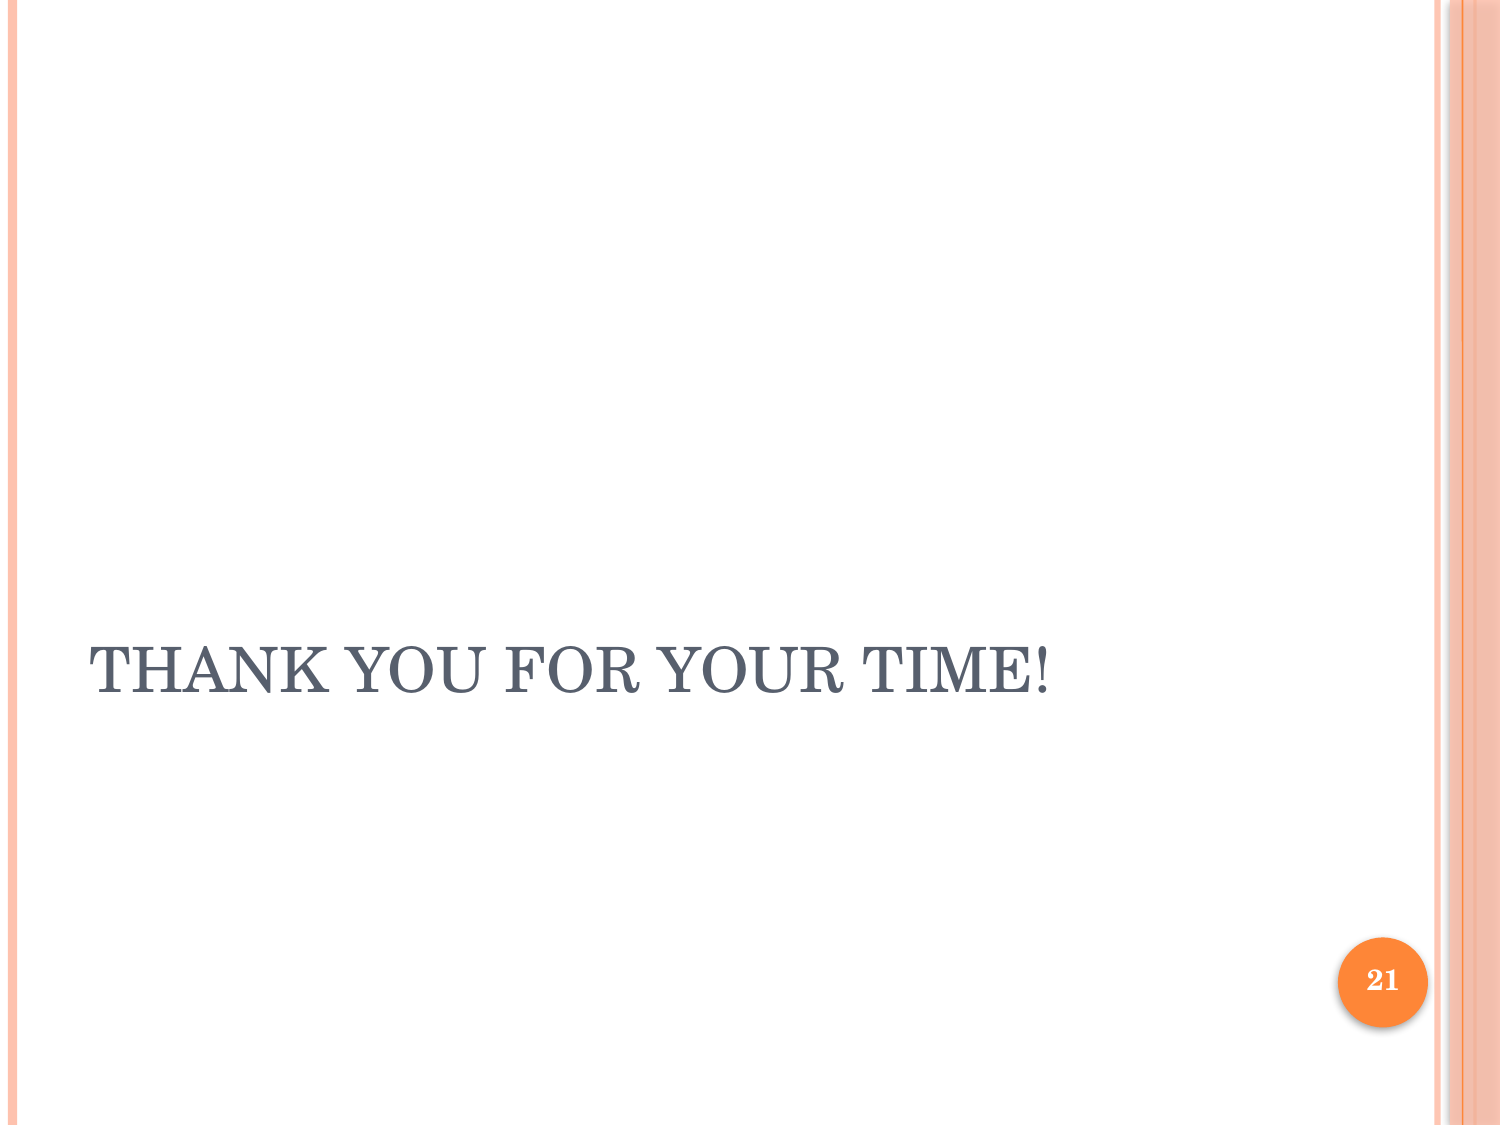

# Thank You For Your time!
21